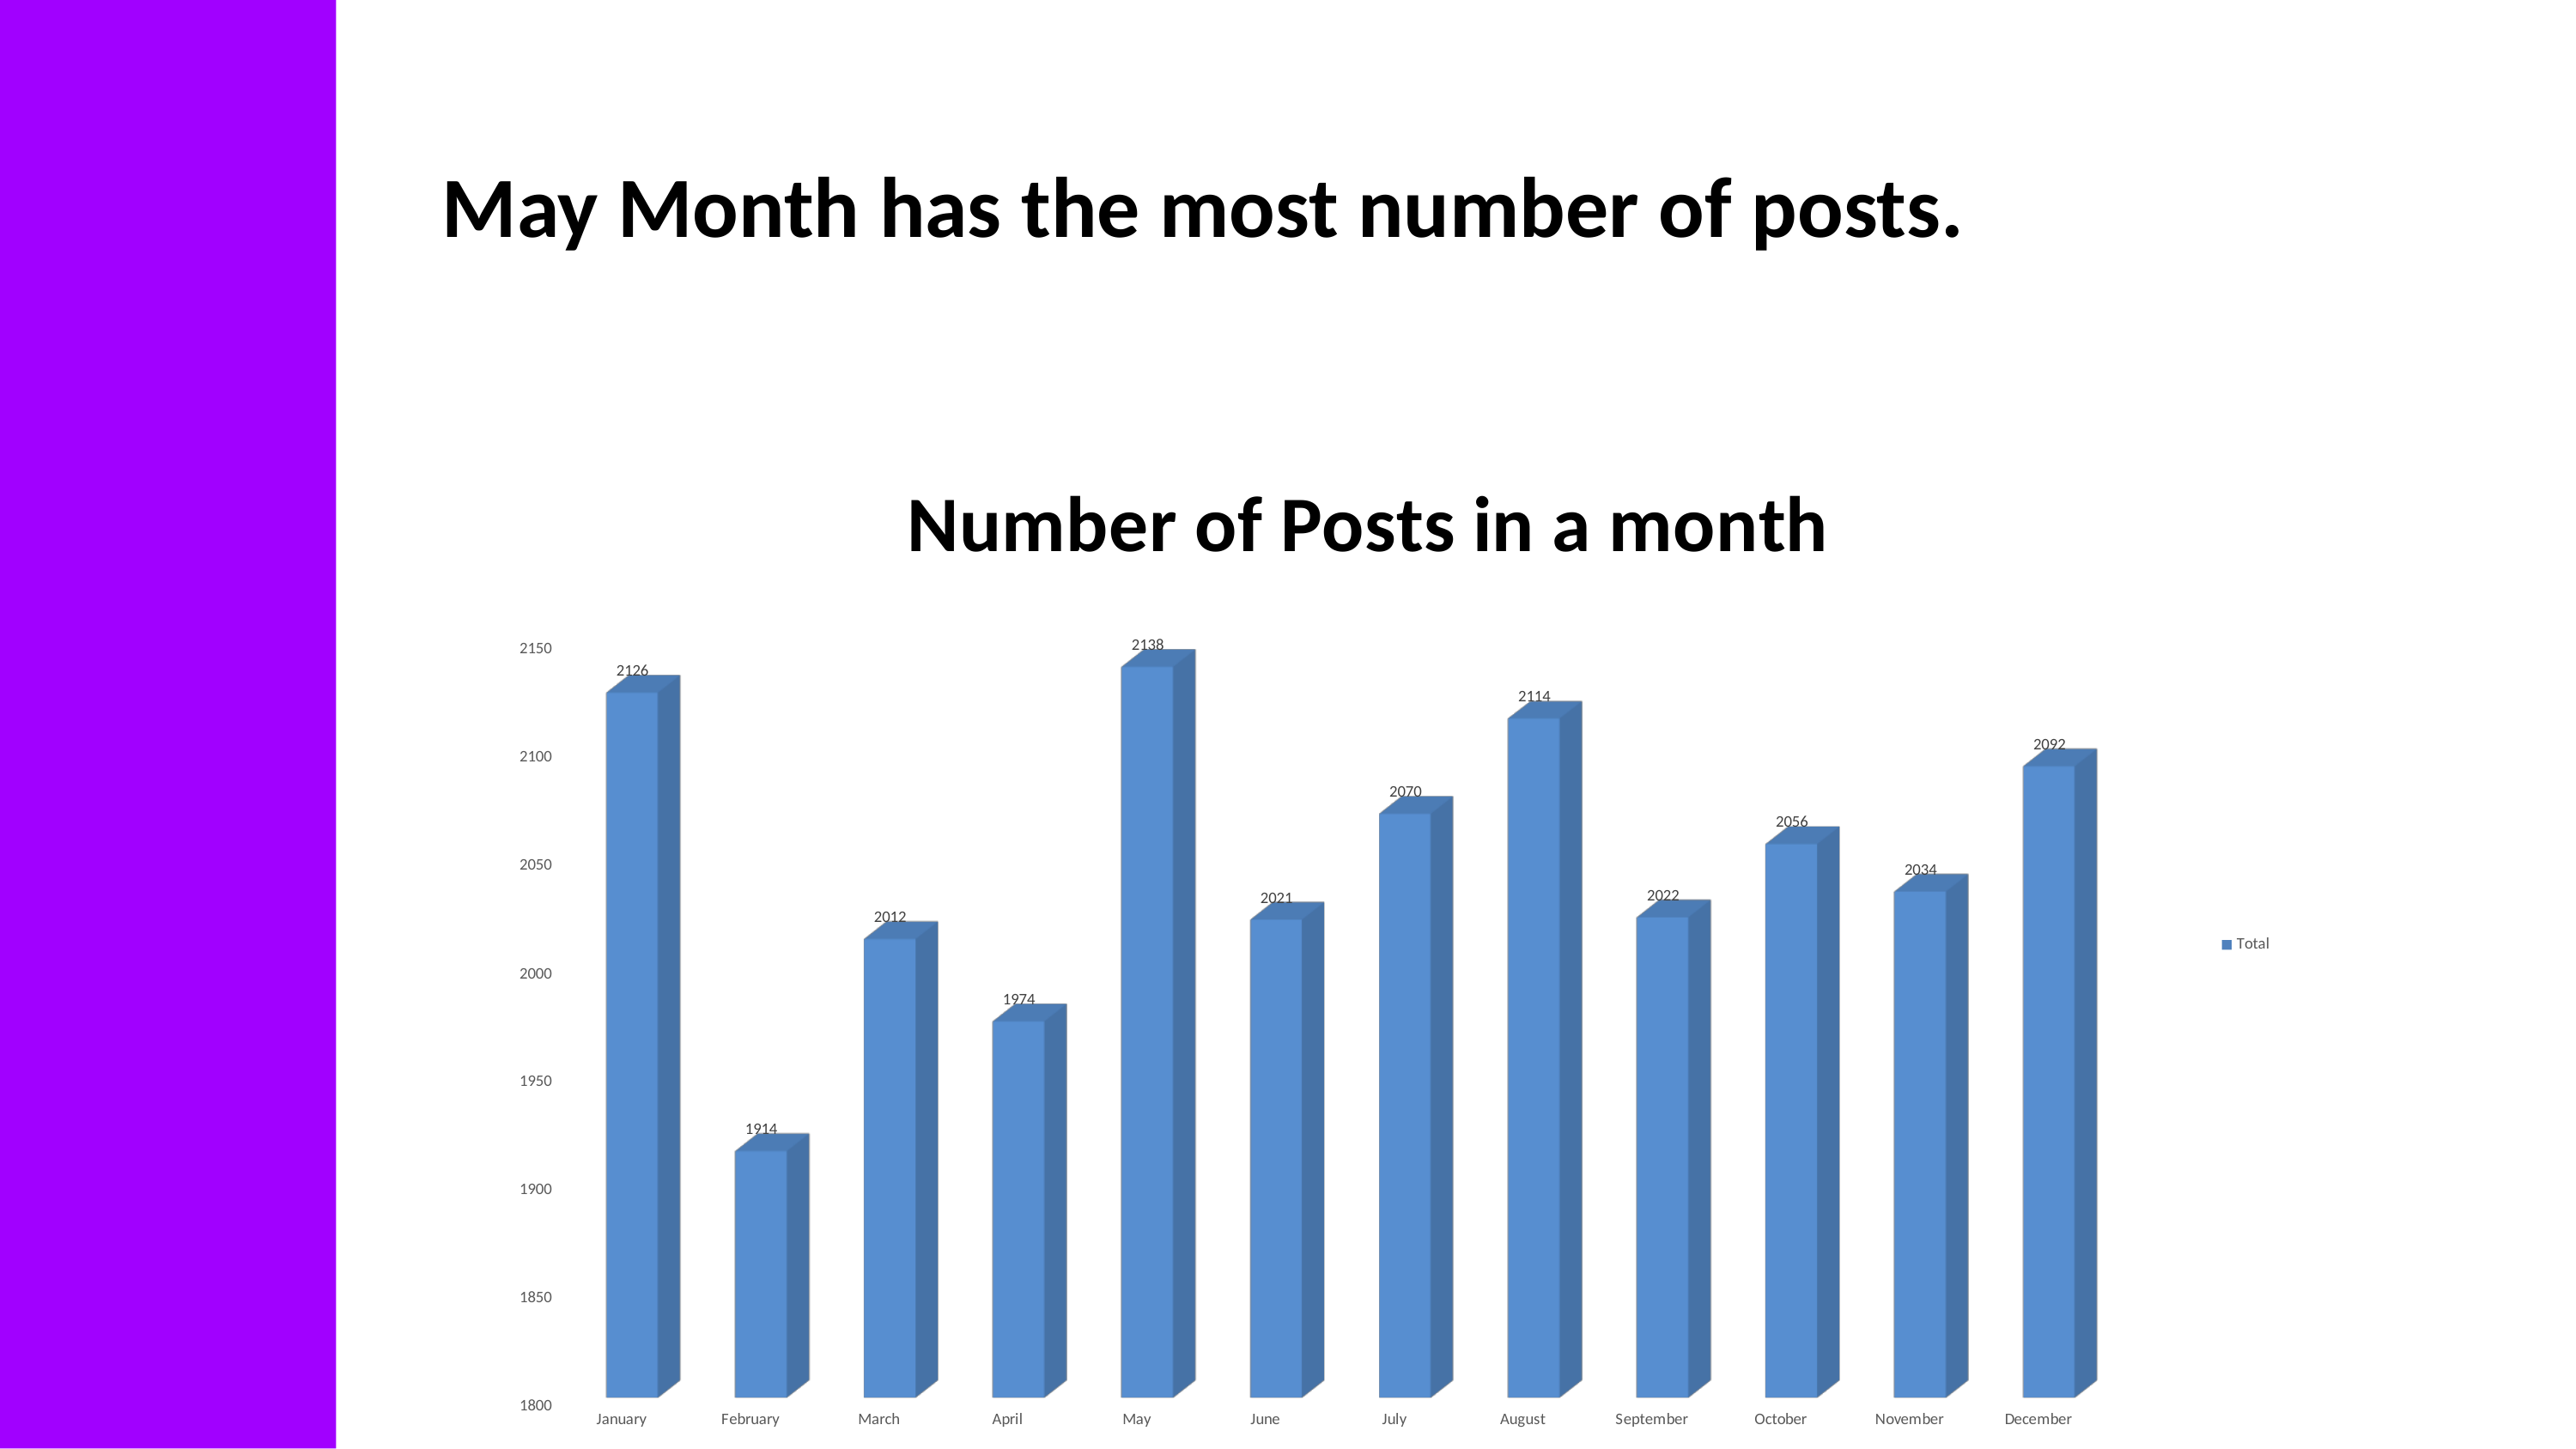

May Month has the most number of posts.

[unsupported chart]